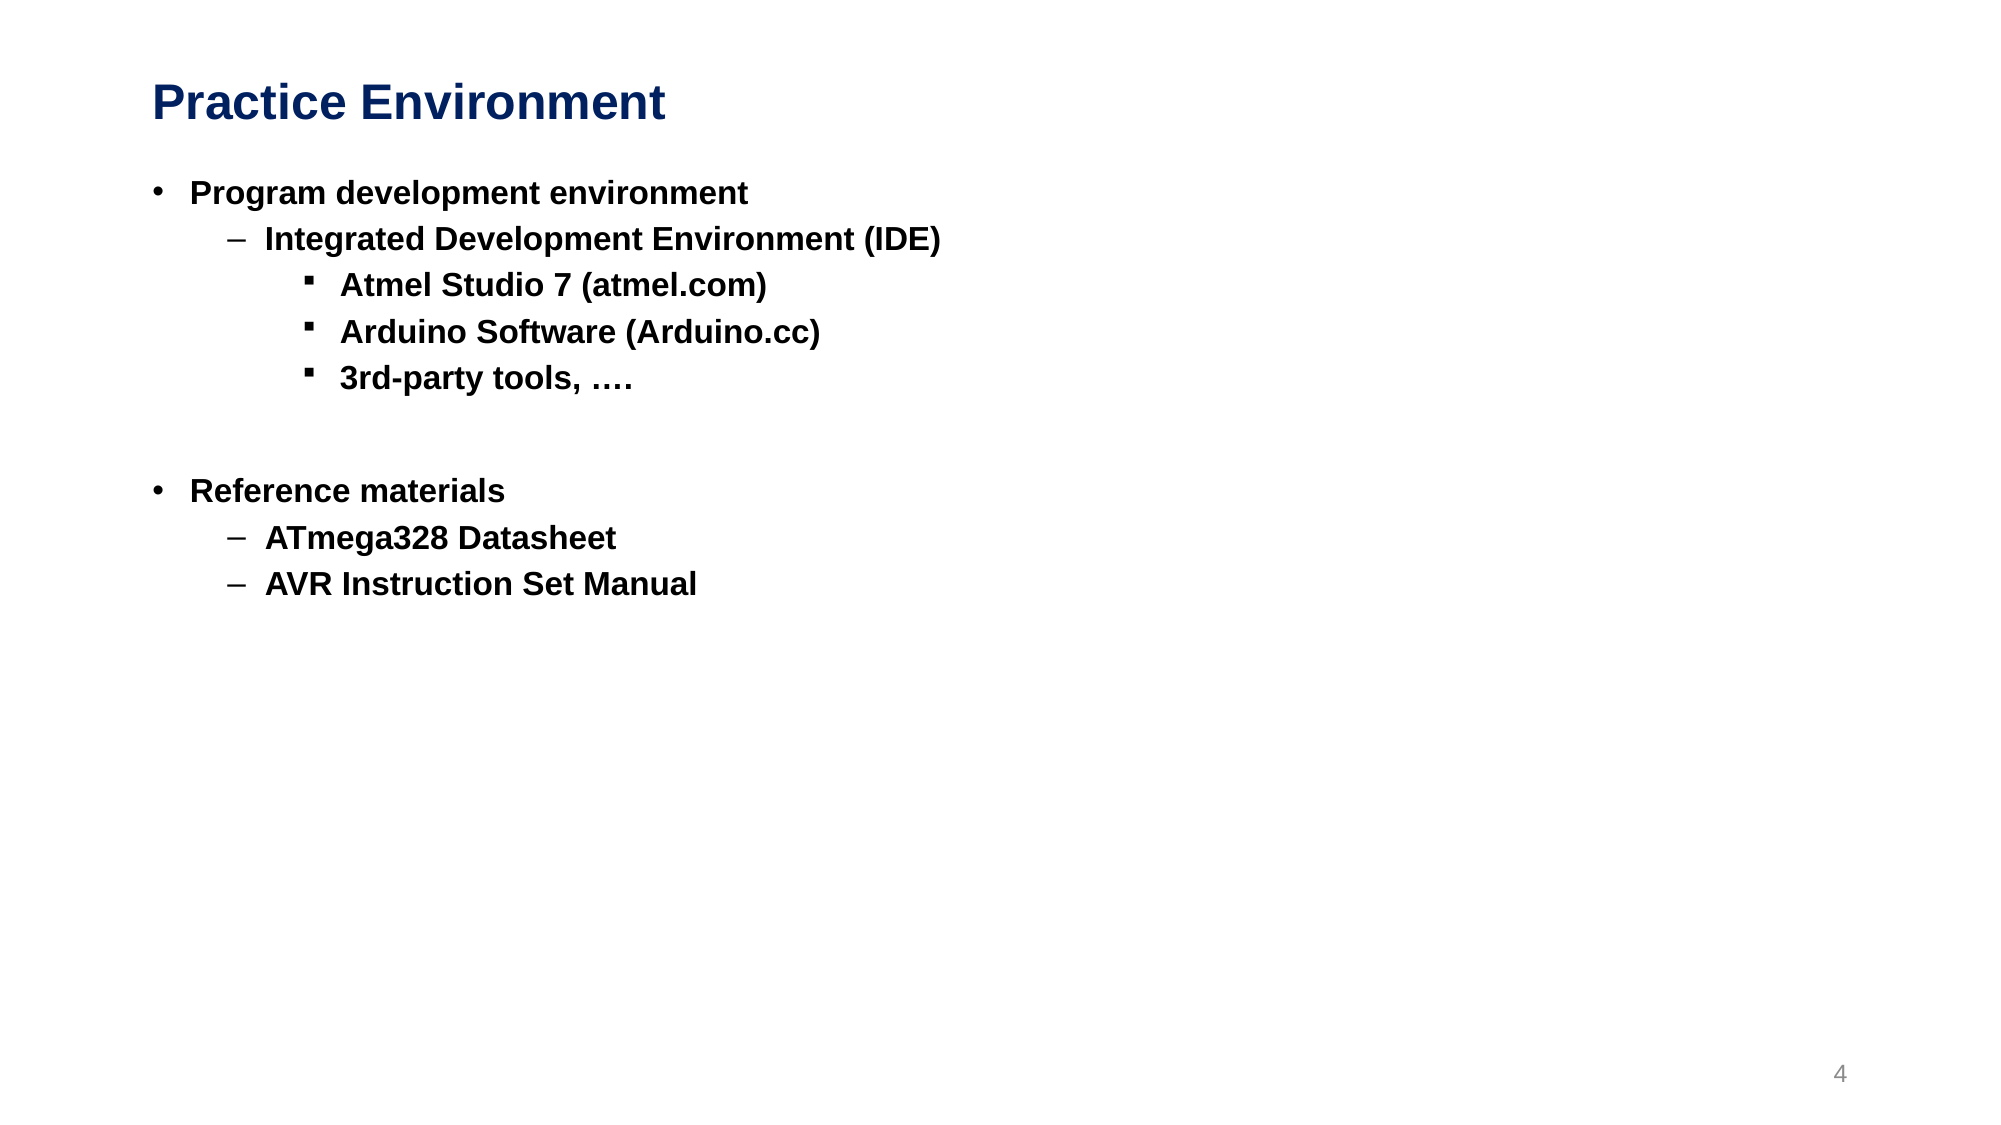

# Practice Environment
Program development environment
Integrated Development Environment (IDE)
Atmel Studio 7 (atmel.com)
Arduino Software (Arduino.cc)
3rd-party tools, ….

Reference materials
ATmega328 Datasheet
AVR Instruction Set Manual
4